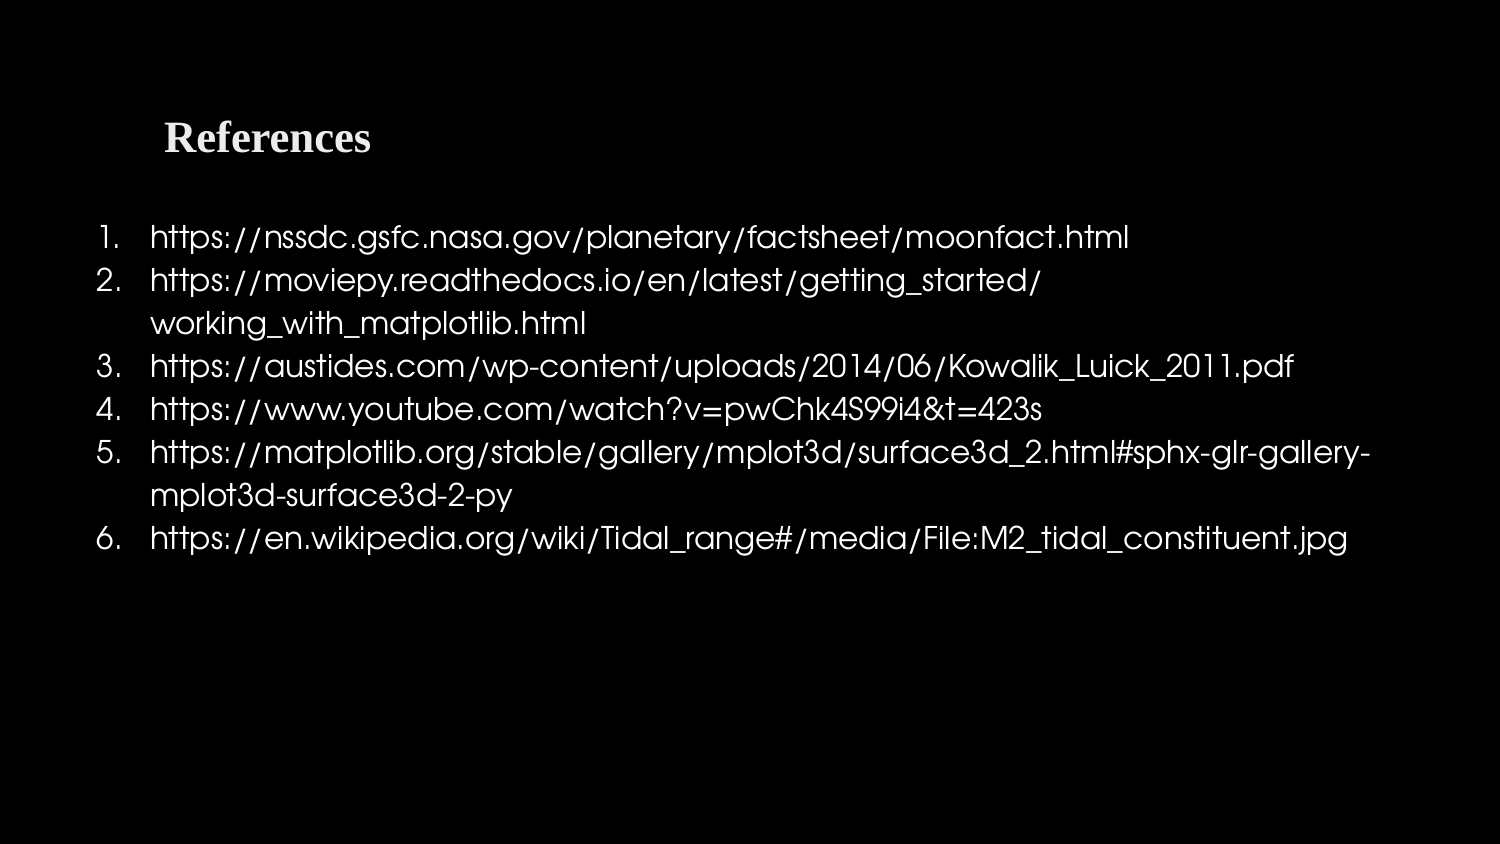

References
https://nssdc.gsfc.nasa.gov/planetary/factsheet/moonfact.html
https://moviepy.readthedocs.io/en/latest/getting_started/working_with_matplotlib.html
https://austides.com/wp-content/uploads/2014/06/Kowalik_Luick_2011.pdf
https://www.youtube.com/watch?v=pwChk4S99i4&t=423s
https://matplotlib.org/stable/gallery/mplot3d/surface3d_2.html#sphx-glr-gallery-mplot3d-surface3d-2-py
https://en.wikipedia.org/wiki/Tidal_range#/media/File:M2_tidal_constituent.jpg